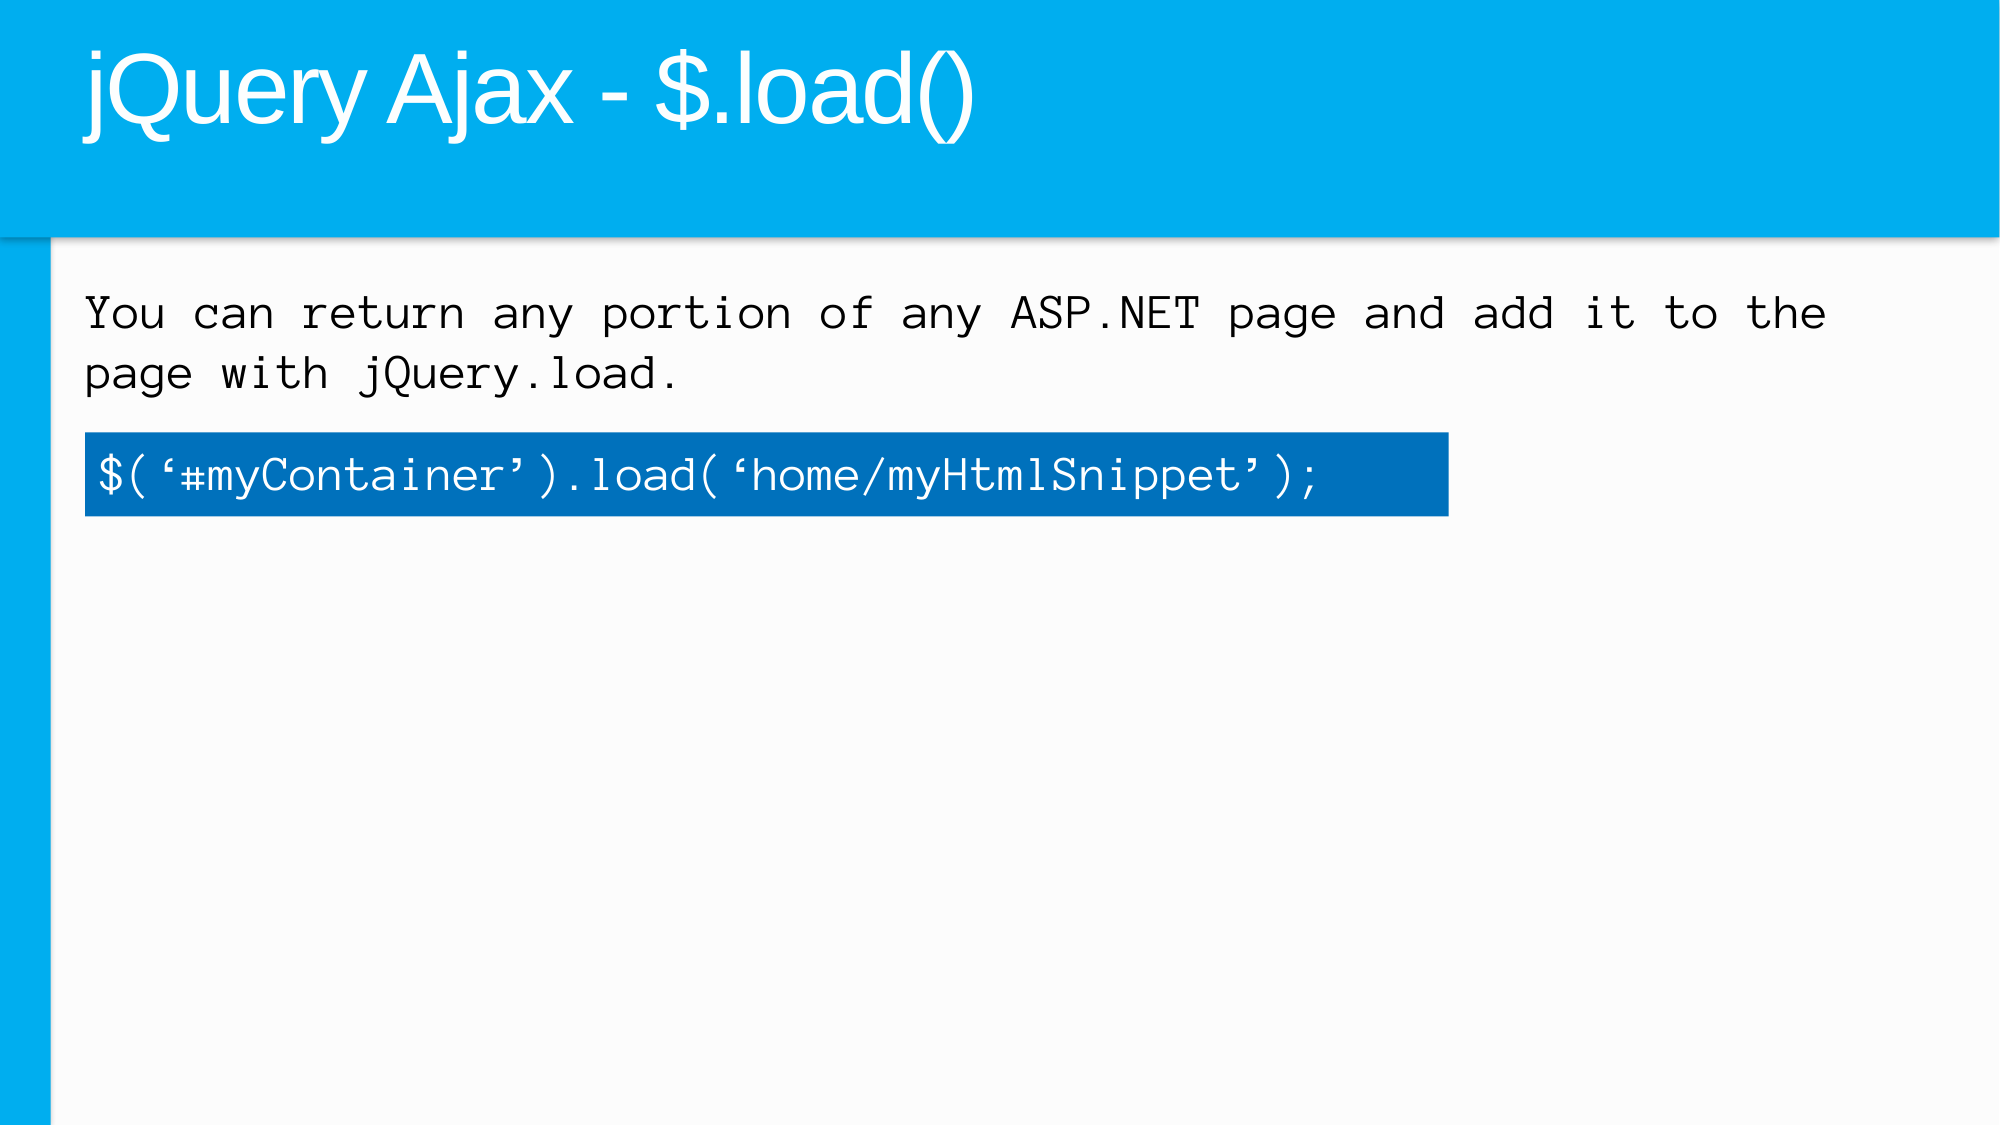

# jQuery Ajax - $.load()
You can return any portion of any ASP.NET page and add it to the page with jQuery.load.

$(‘#myContainer’).load(‘home/myHtmlSnippet’);